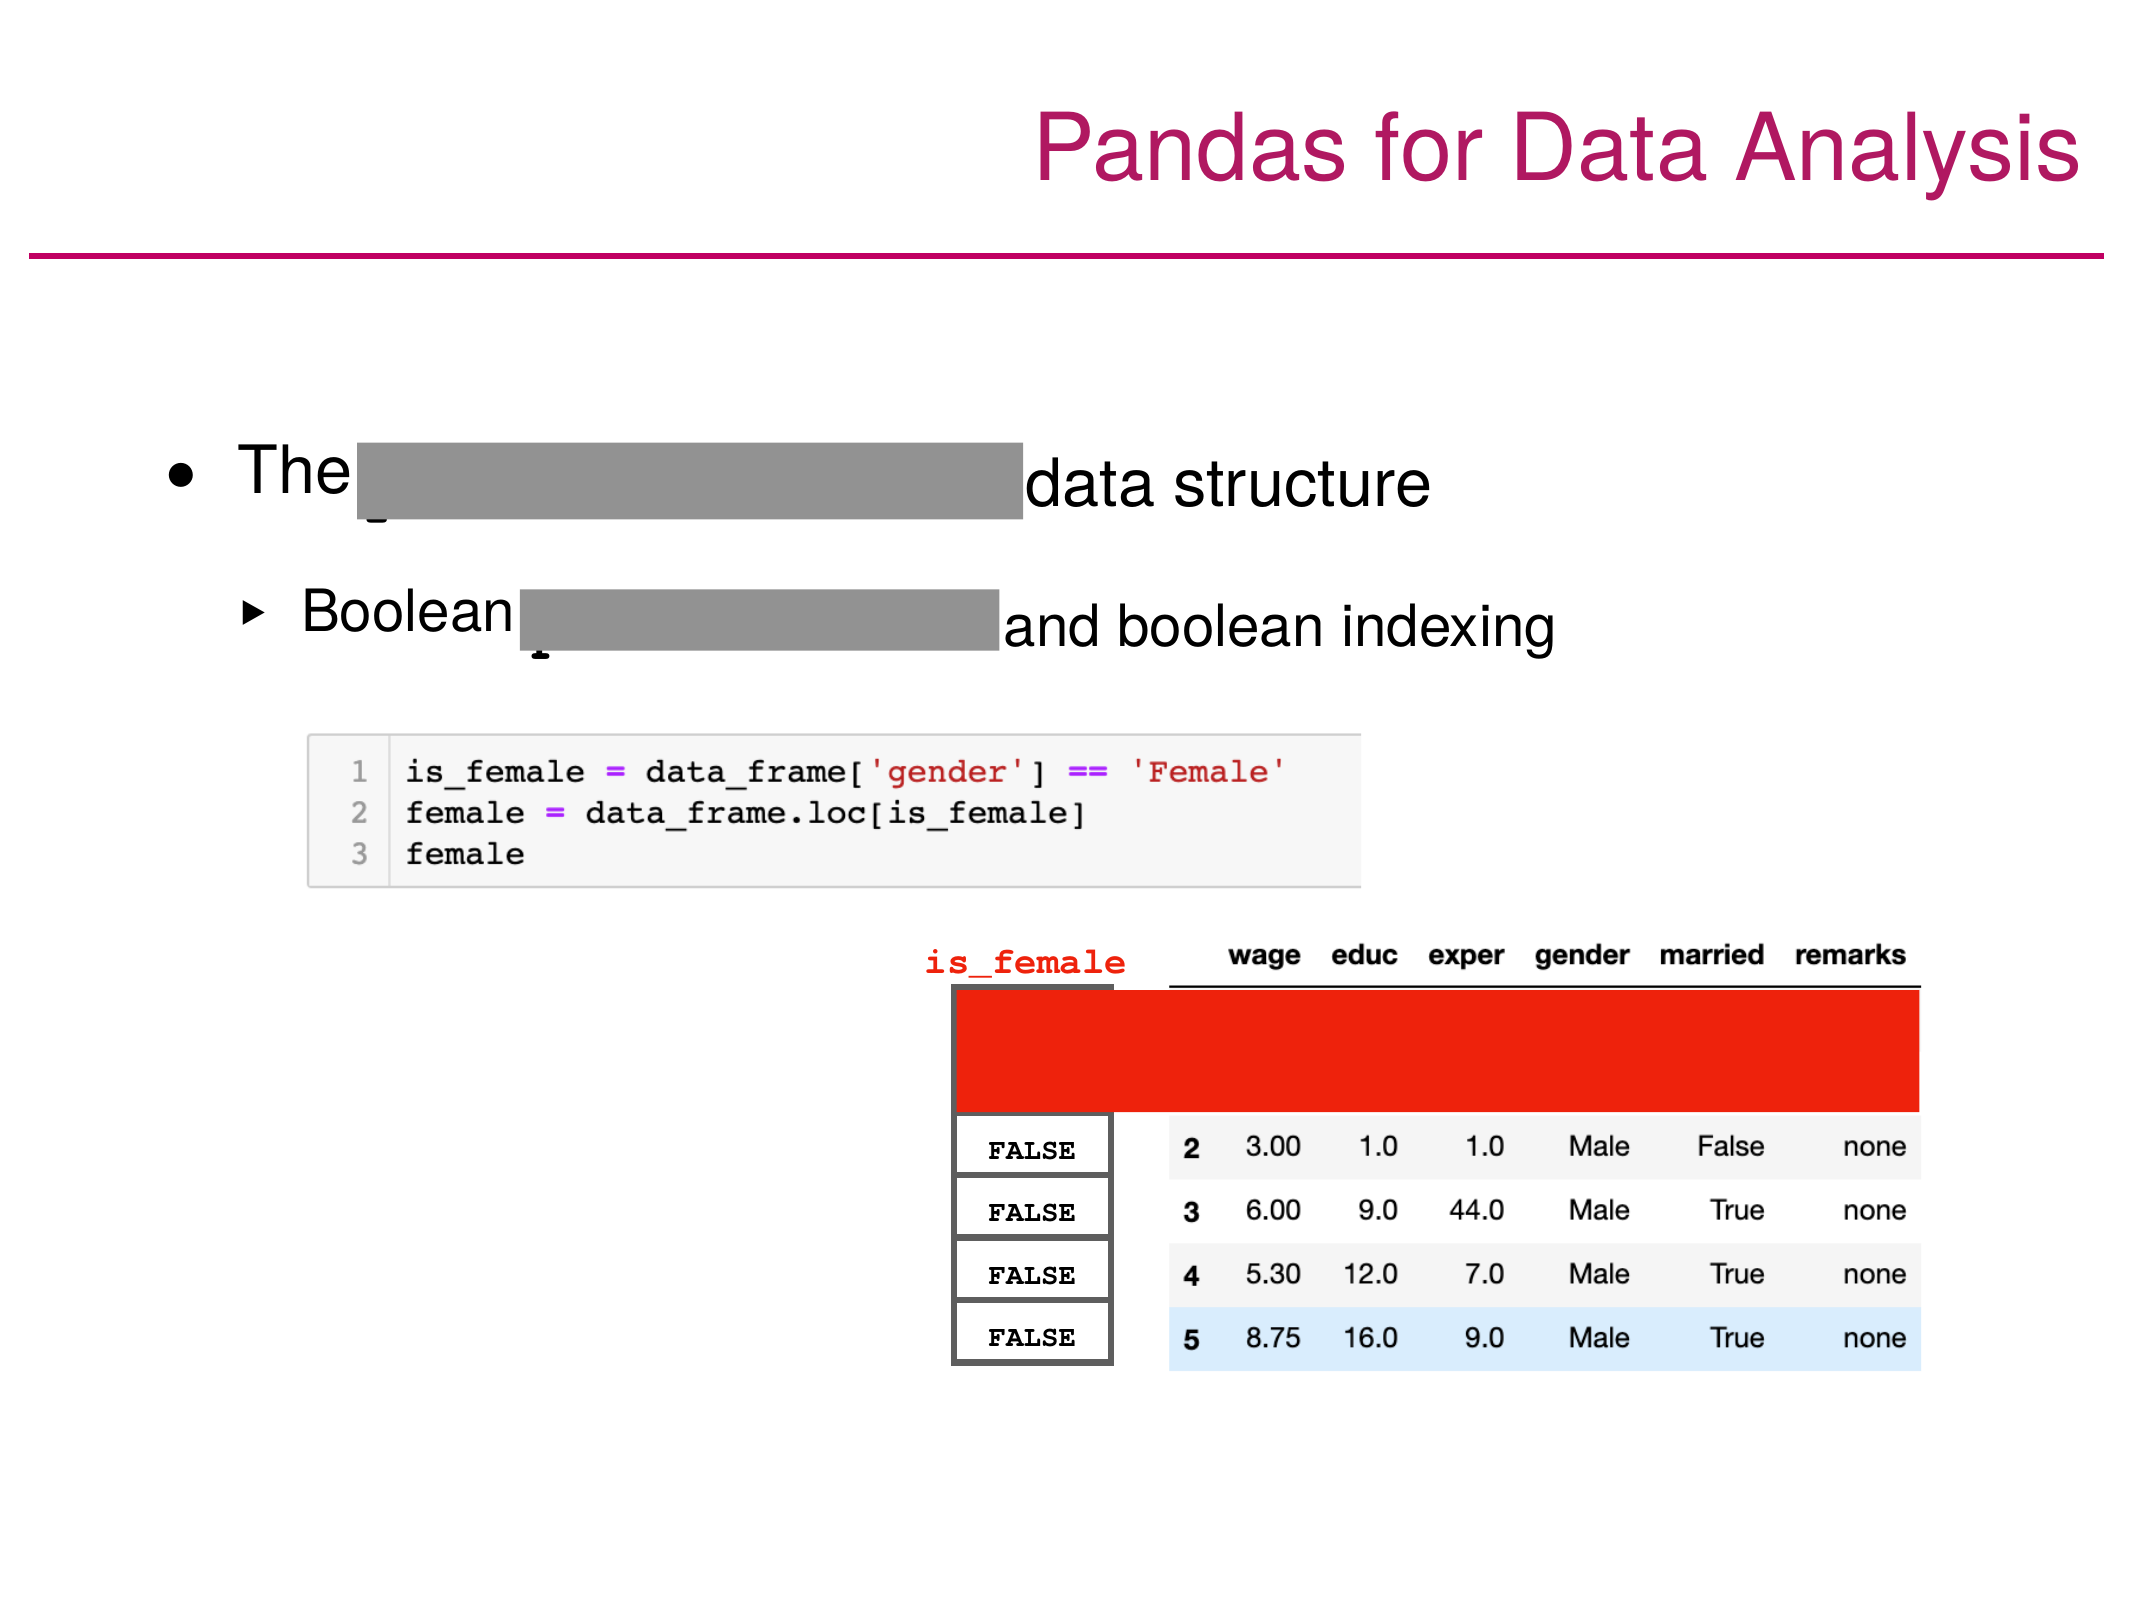

# Pandas for Data Analysis

The
Boolean
data structure

and boolean indexing
pandas.DataFrame

pandas.Series

is_female

TRUE TRUE

FALSE

FALSE

FALSE

FALSE